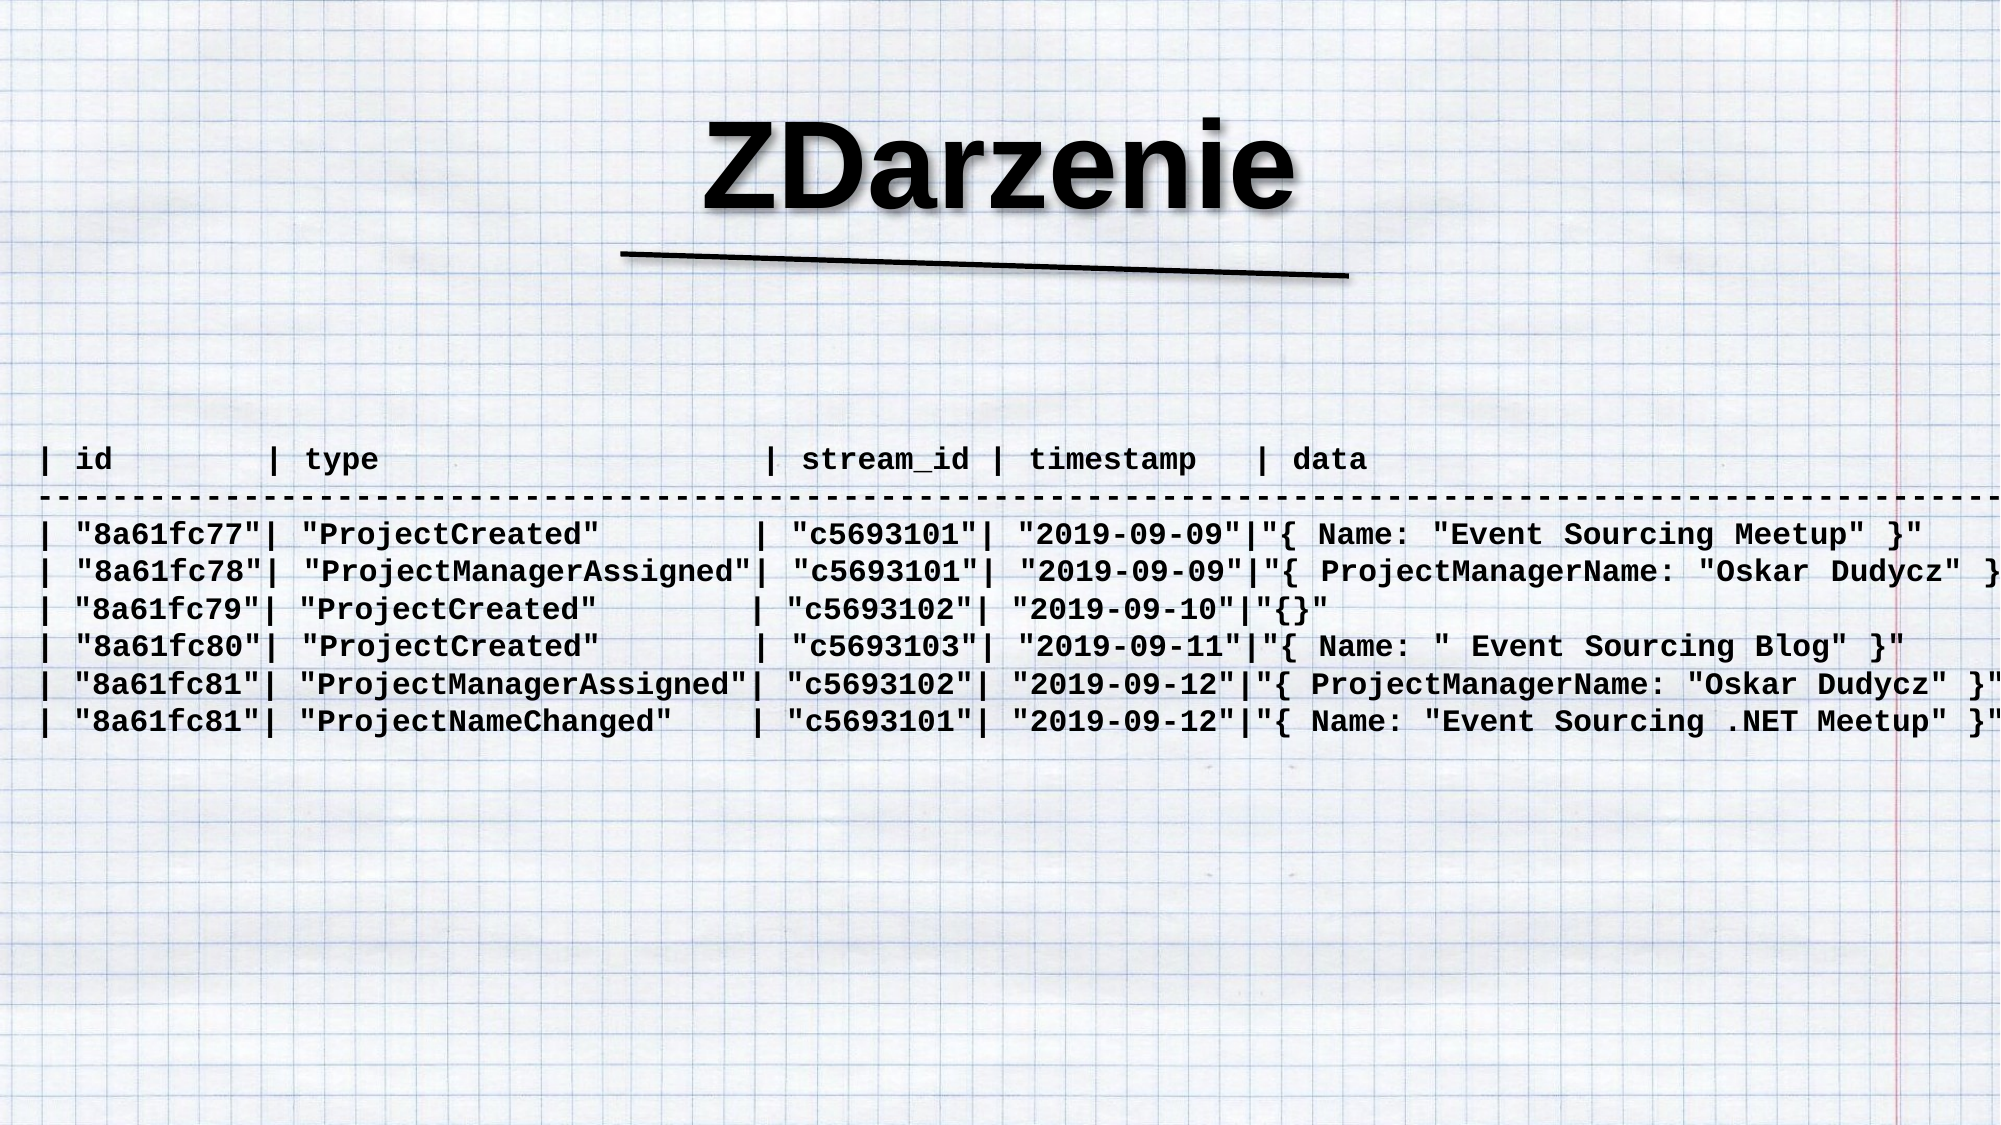

# ZDarzenie

| id        | type                    | stream_id | timestamp   | data                                   | ---------------------------------------------------------------------------------------------------------- | "8a61fc77"| "ProjectCreated"        | "c5693101"| "2019-09-09"|"{ Name: "Event Sourcing Meetup" }"     | | "8a61fc78"| "ProjectManagerAssigned"| "c5693101"| "2019-09-09"|"{ ProjectManagerName: "Oskar Dudycz" }"| | "8a61fc79"| "ProjectCreated"        | "c5693102"| "2019-09-10"|"{}"                                    |
| "8a61fc80"| "ProjectCreated"        | "c5693103"| "2019-09-11"|"{ Name: " Event Sourcing Blog" }"      | | "8a61fc81"| "ProjectManagerAssigned"| "c5693102"| "2019-09-12"|"{ ProjectManagerName: "Oskar Dudycz" }"| | "8a61fc81"| "ProjectNameChanged"    | "c5693101"| "2019-09-12"|"{ Name: "Event Sourcing .NET Meetup" }"|